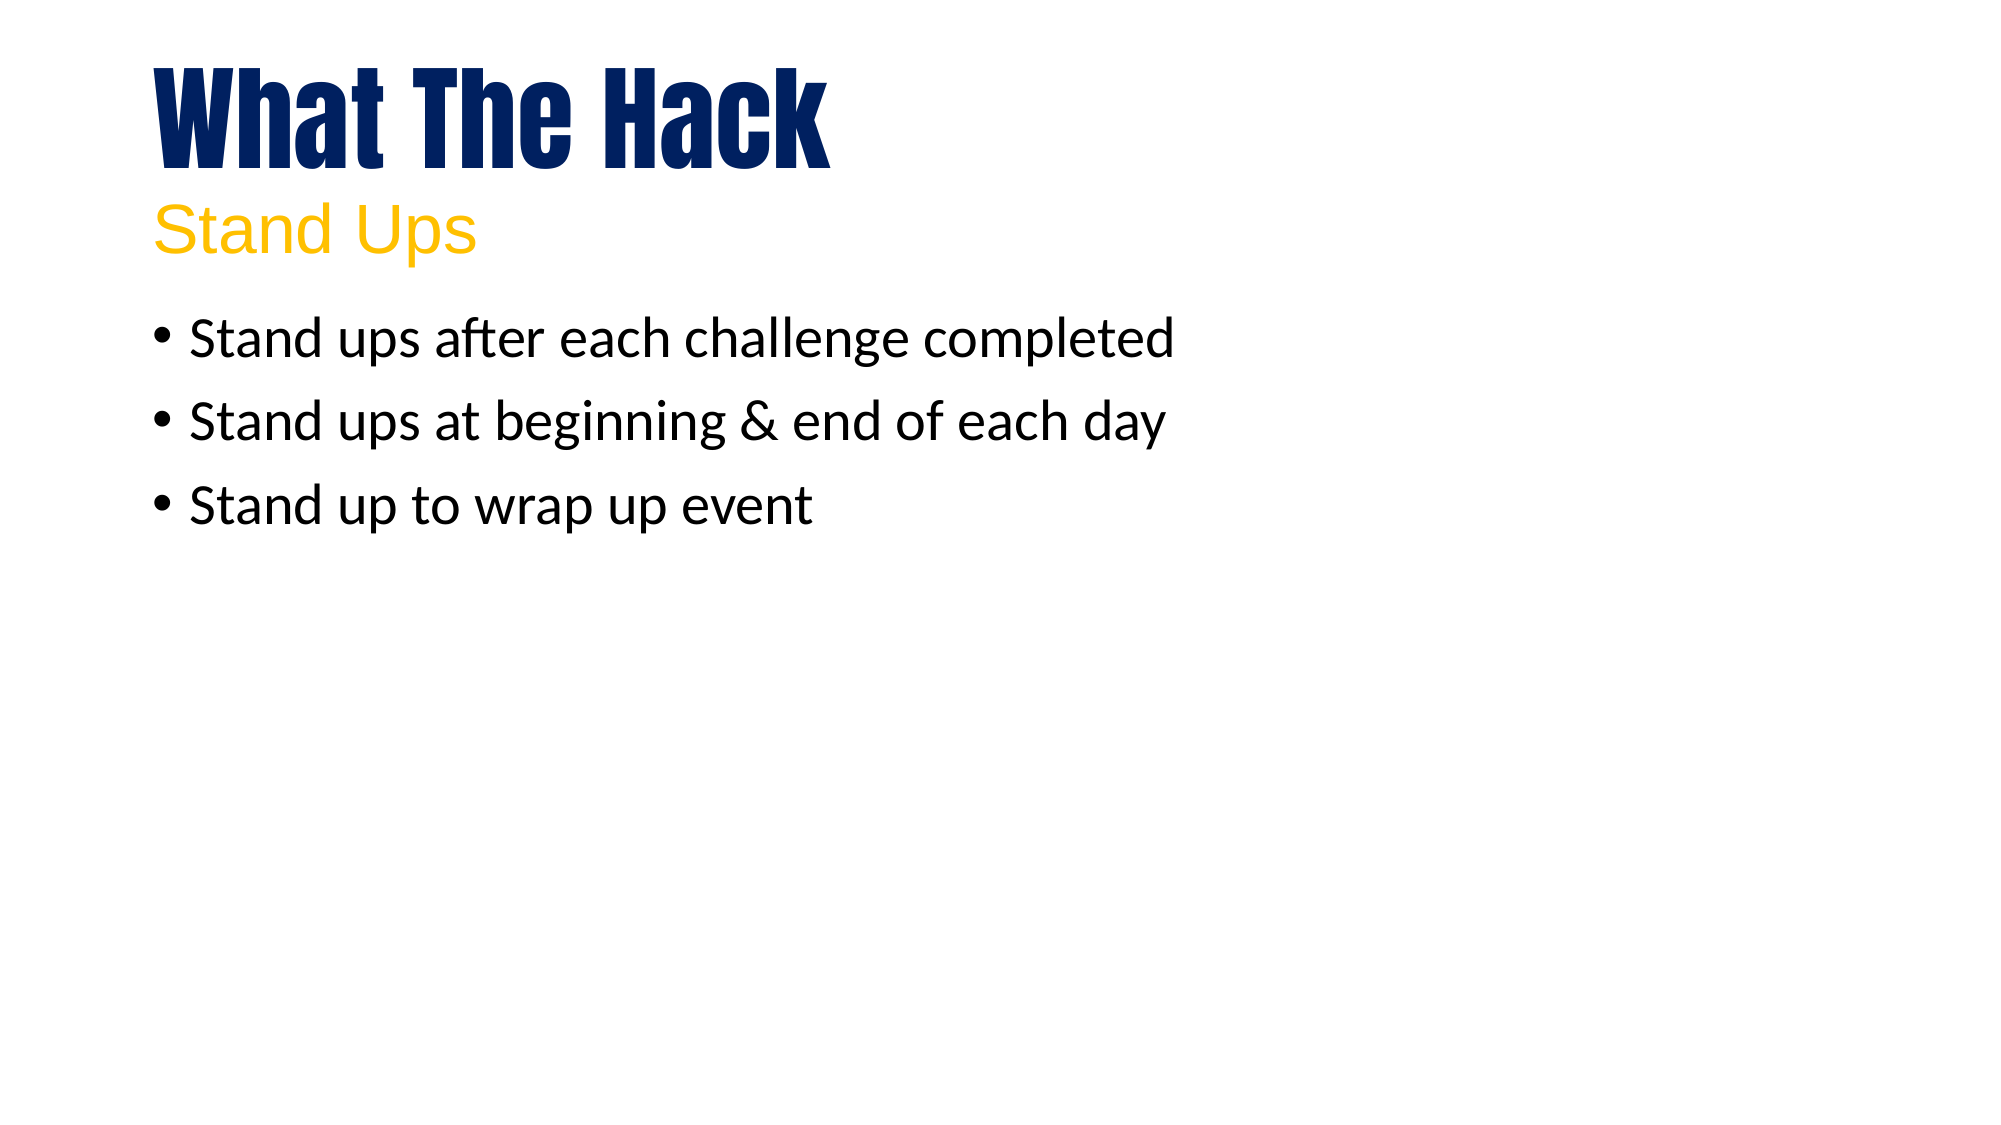

# What The Hack Stand Ups
Stand ups after each challenge completed
Stand ups at beginning & end of each day
Stand up to wrap up event